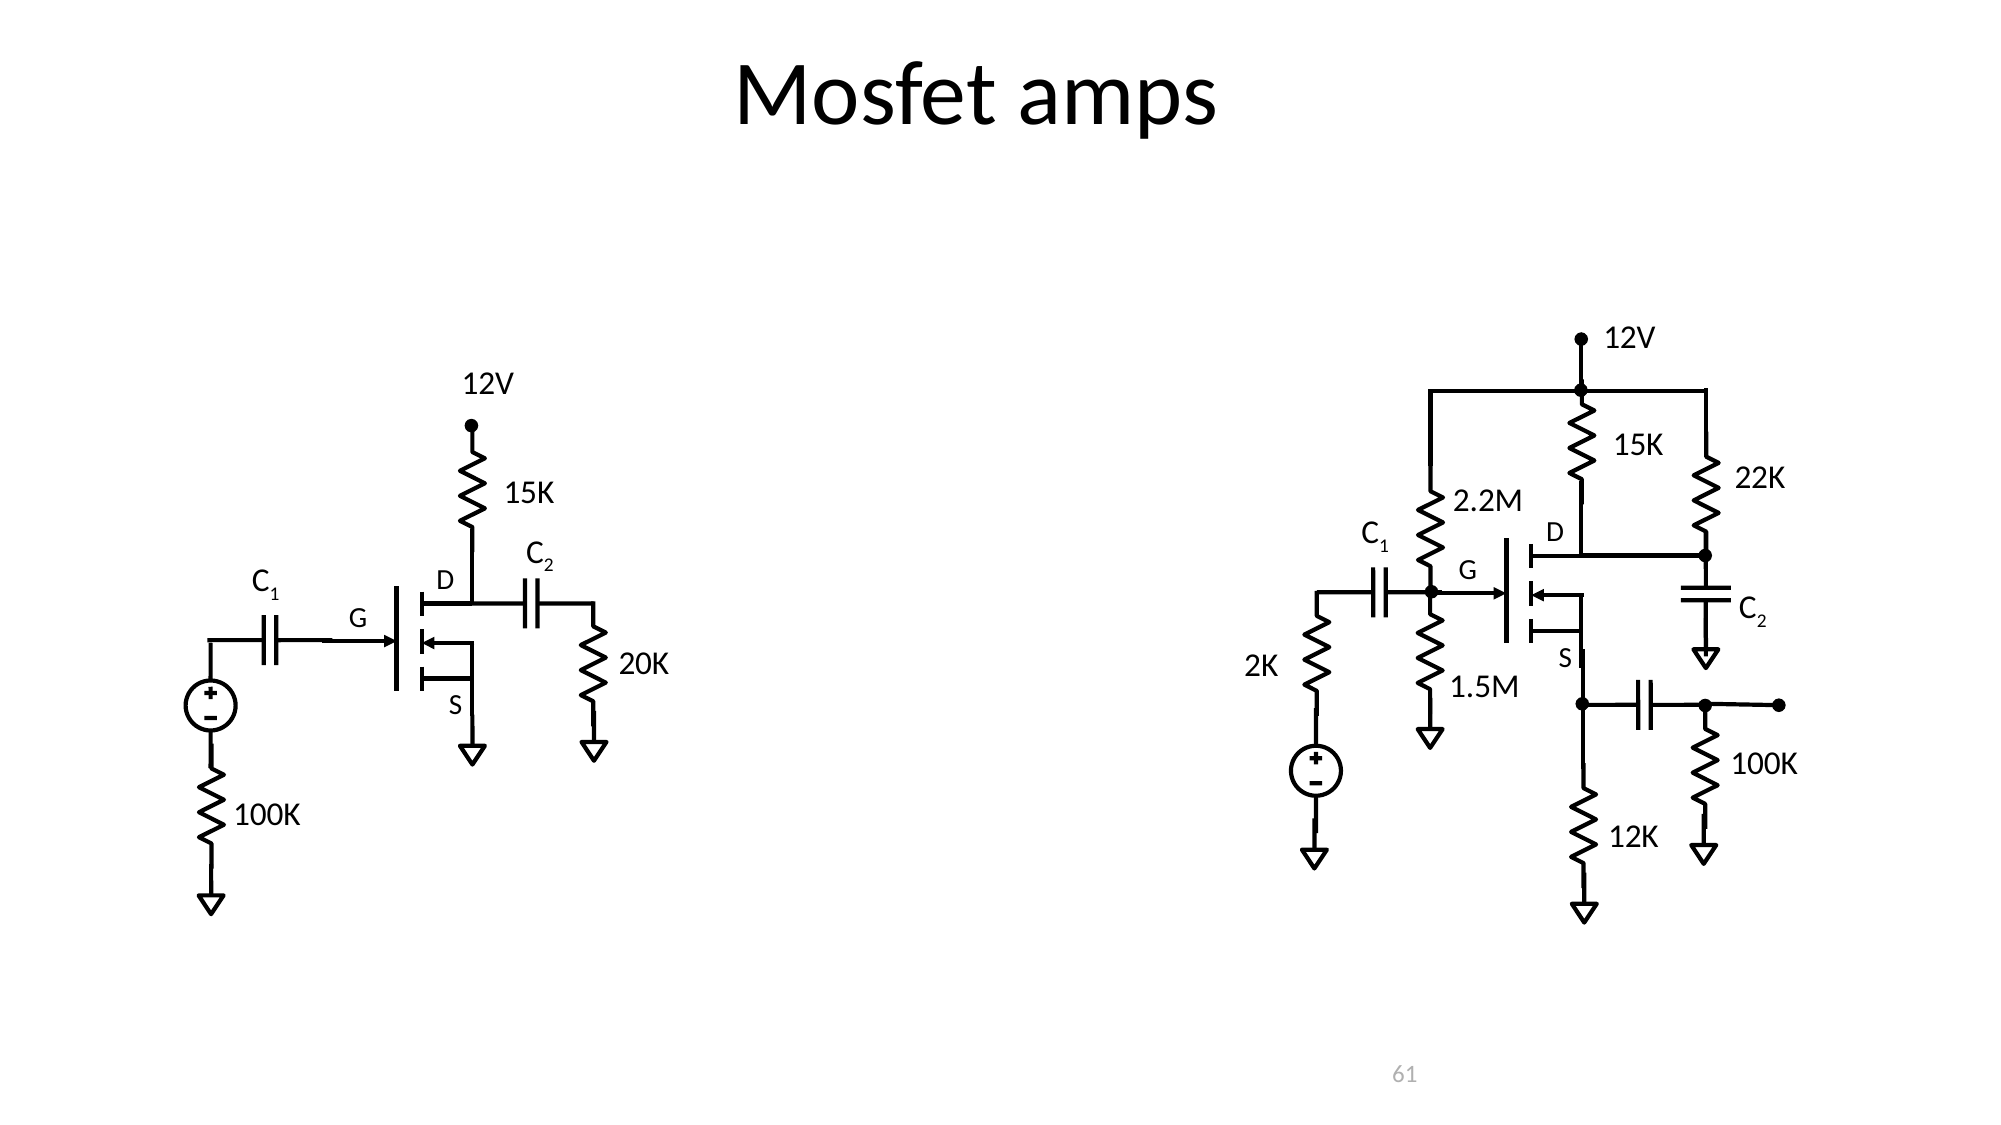

Mosfet amps
12V

15K

22K

2.2M
D
G
S
C1

C2

2K

1.5M

100K

12K

12V

15K
C2
D
G
S

C1

20K

100K

61